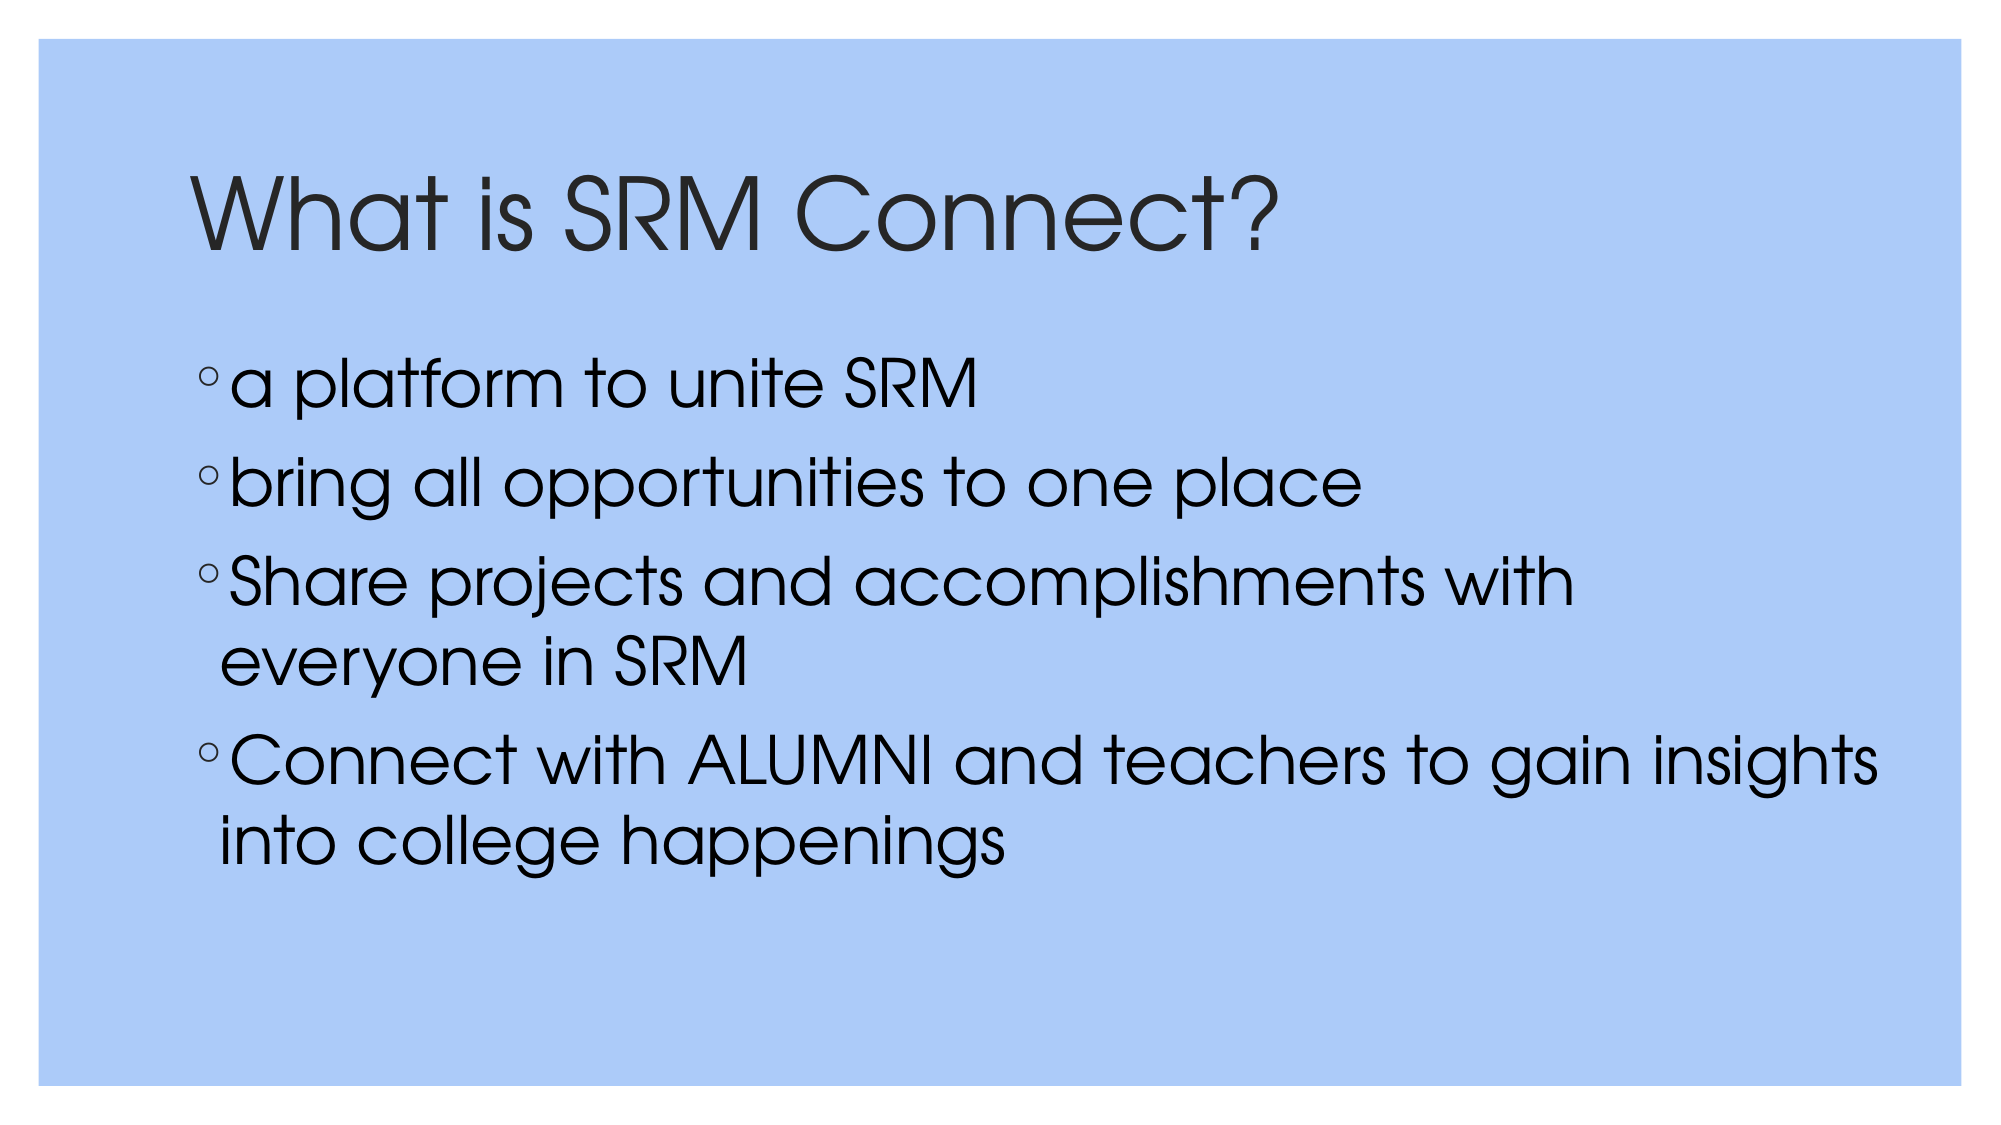

# What is SRM Connect?
a platform to unite SRM
bring all opportunities to one place
Share projects and accomplishments with everyone in SRM
Connect with ALUMNI and teachers to gain insights into college happenings